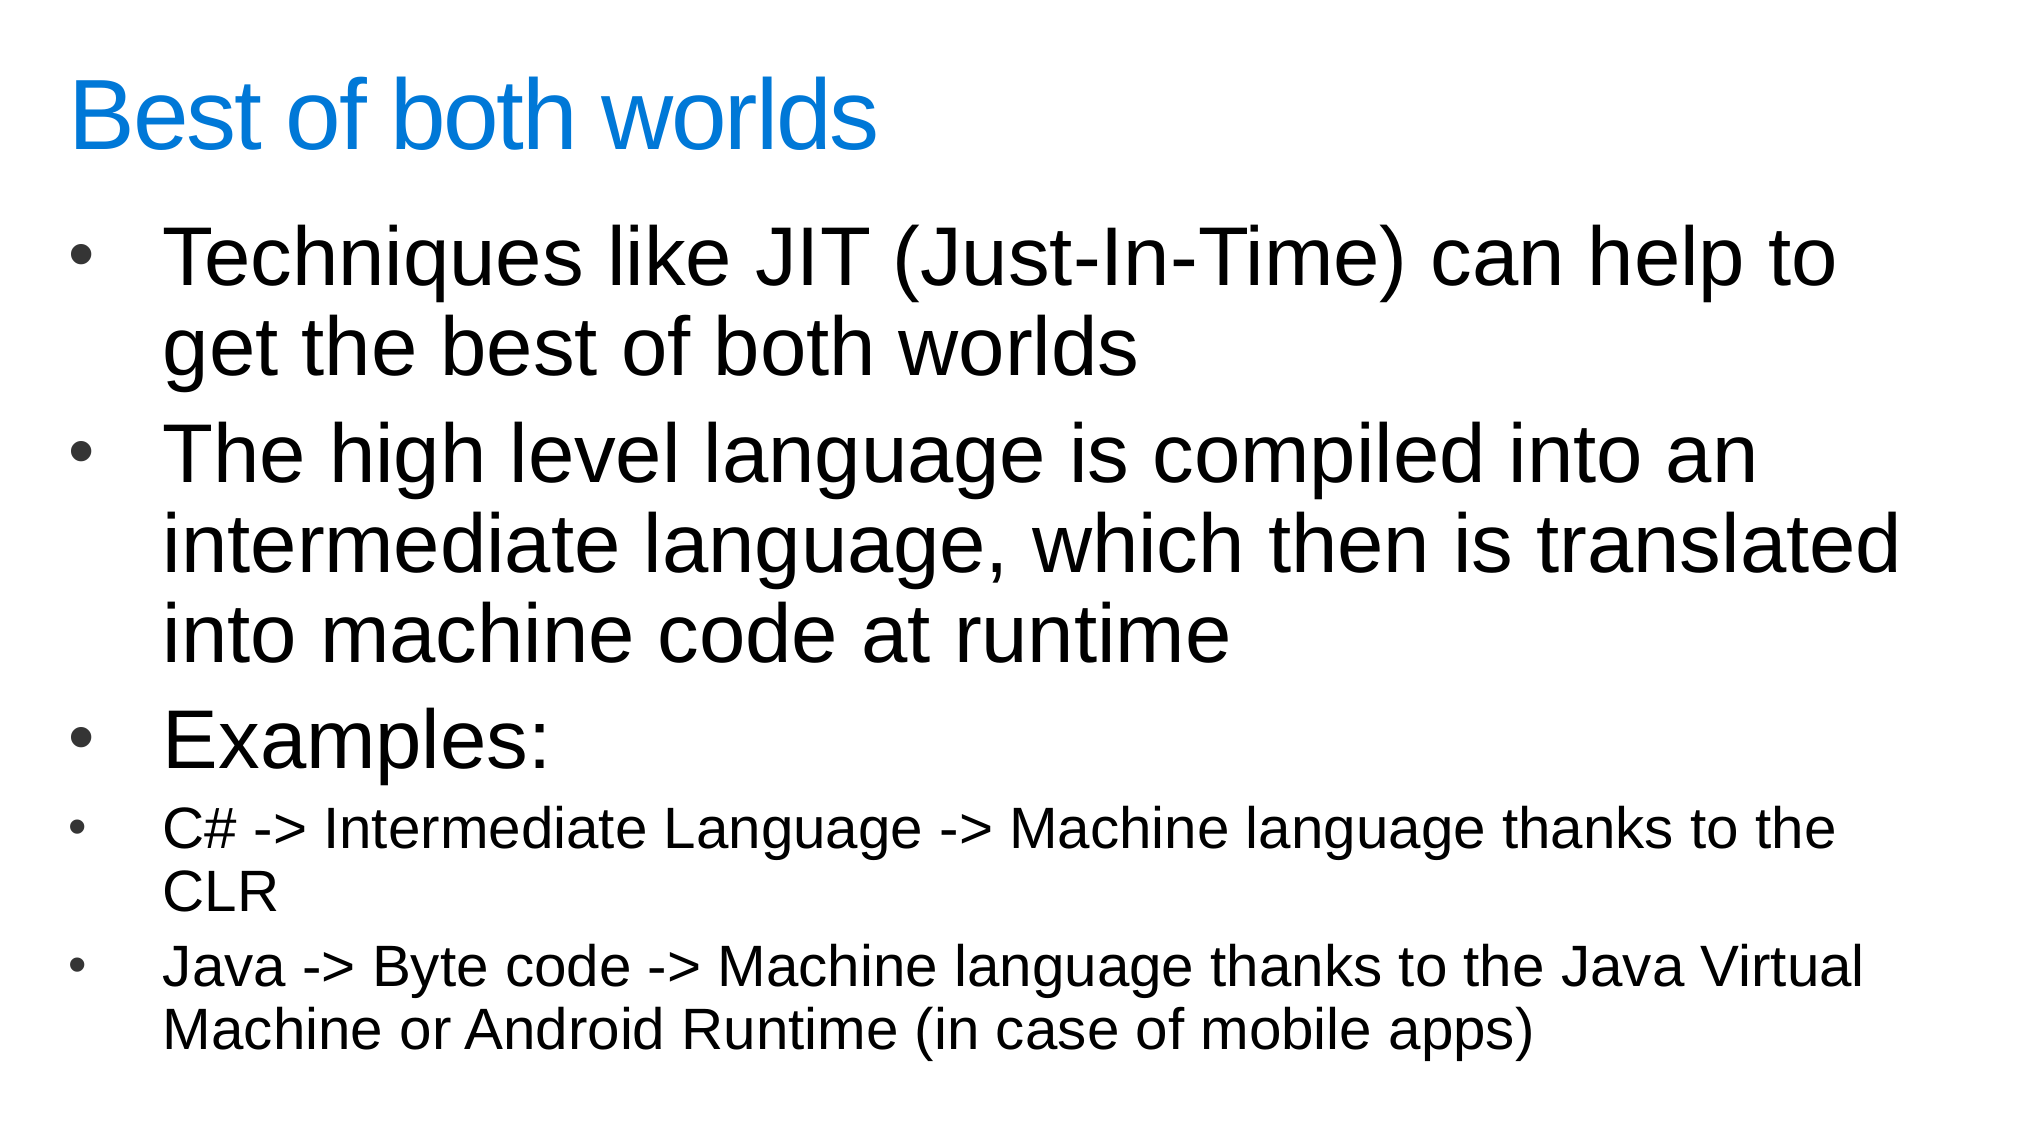

# Best of both worlds
Techniques like JIT (Just-In-Time) can help to get the best of both worlds
The high level language is compiled into an intermediate language, which then is translated into machine code at runtime
Examples:
C# -> Intermediate Language -> Machine language thanks to the CLR
Java -> Byte code -> Machine language thanks to the Java Virtual Machine or Android Runtime (in case of mobile apps)